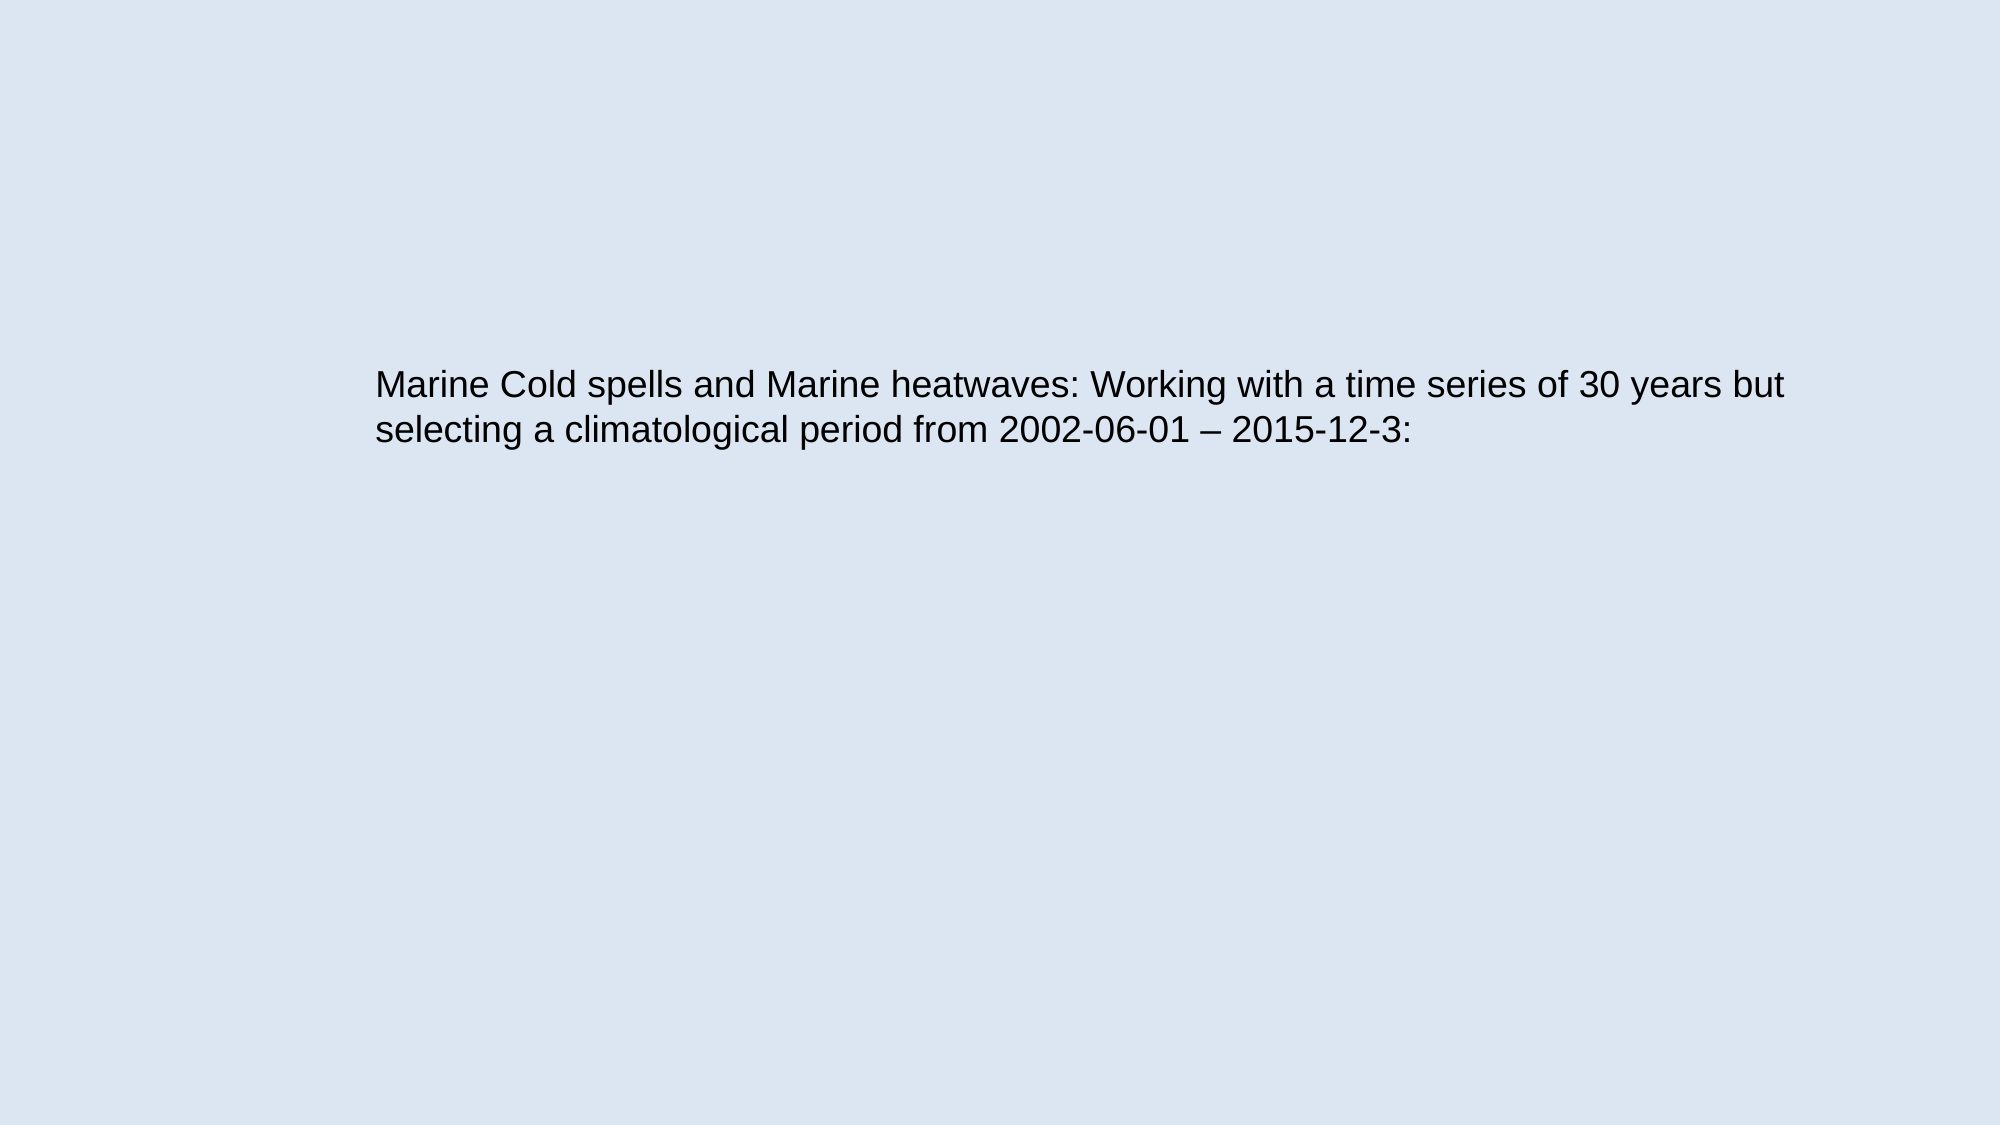

Marine Cold spells and Marine heatwaves: Working with a time series of 30 years but selecting a climatological period from 2002-06-01 – 2015-12-3: